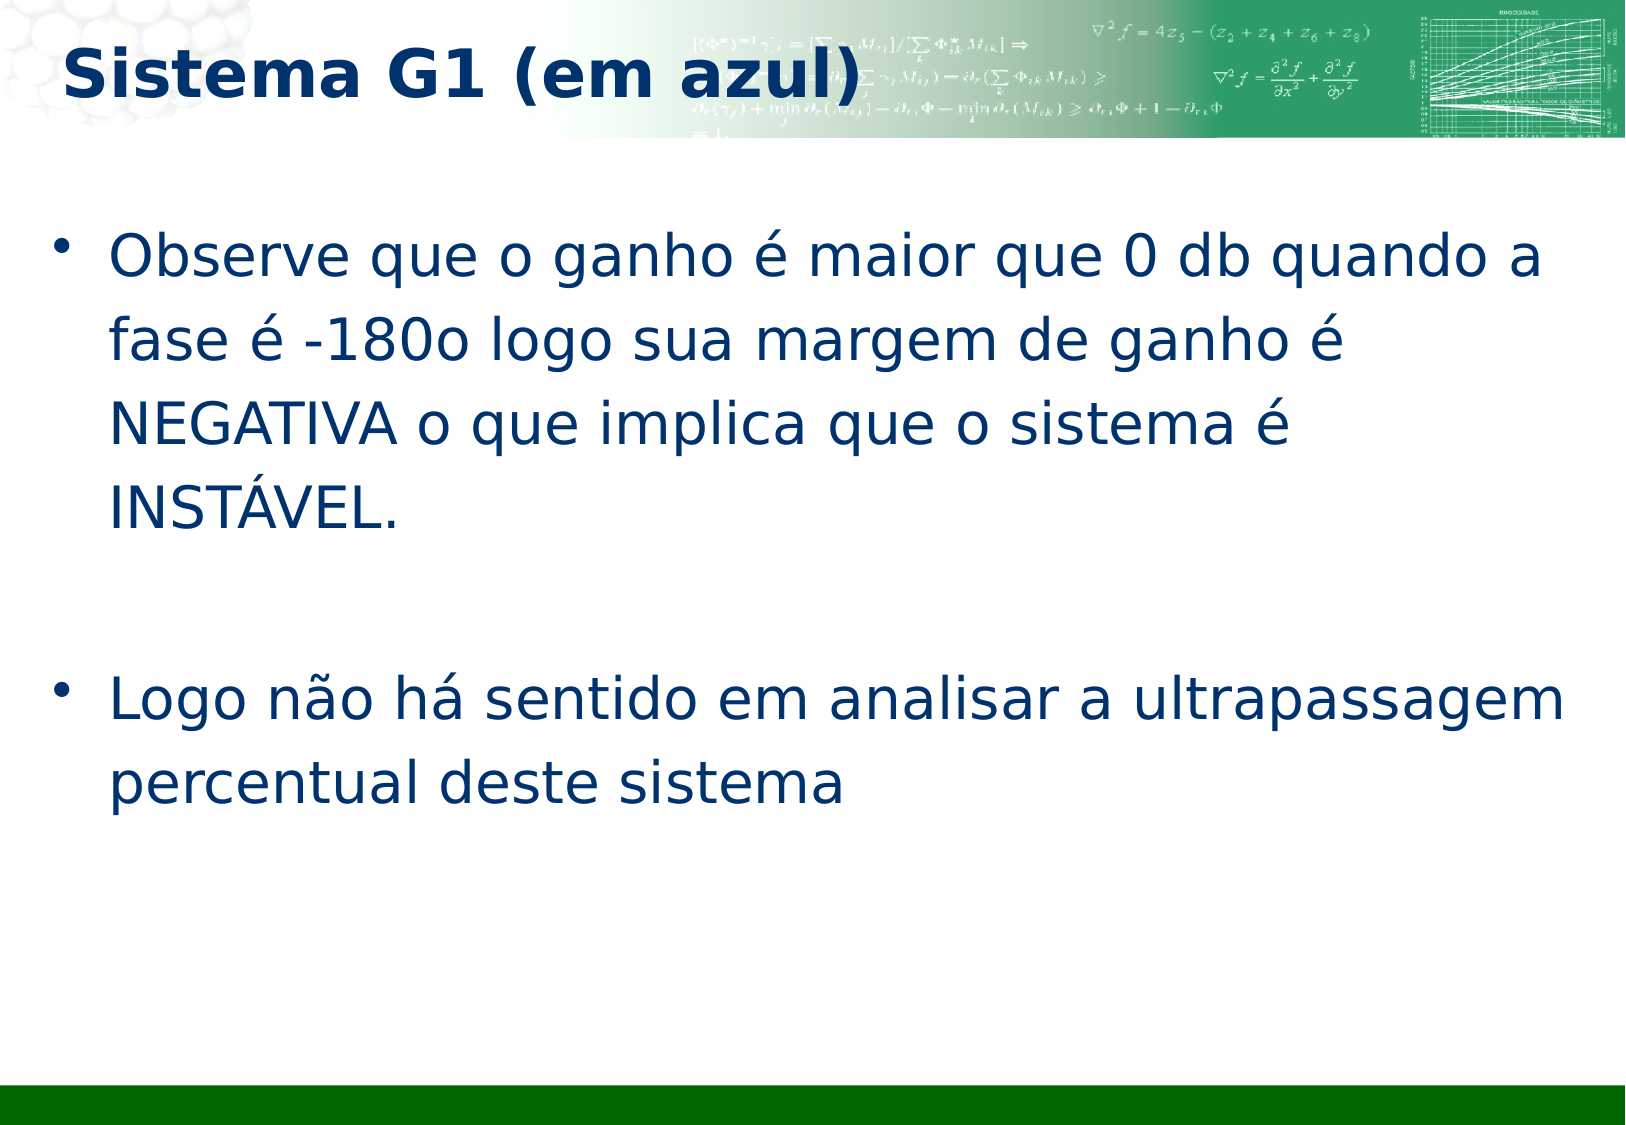

# Sistema G1 (em azul)
Observe que o ganho é maior que 0 db quando a fase é -180o logo sua margem de ganho é NEGATIVA o que implica que o sistema é INSTÁVEL.

Logo não há sentido em analisar a ultrapassagem percentual deste sistema